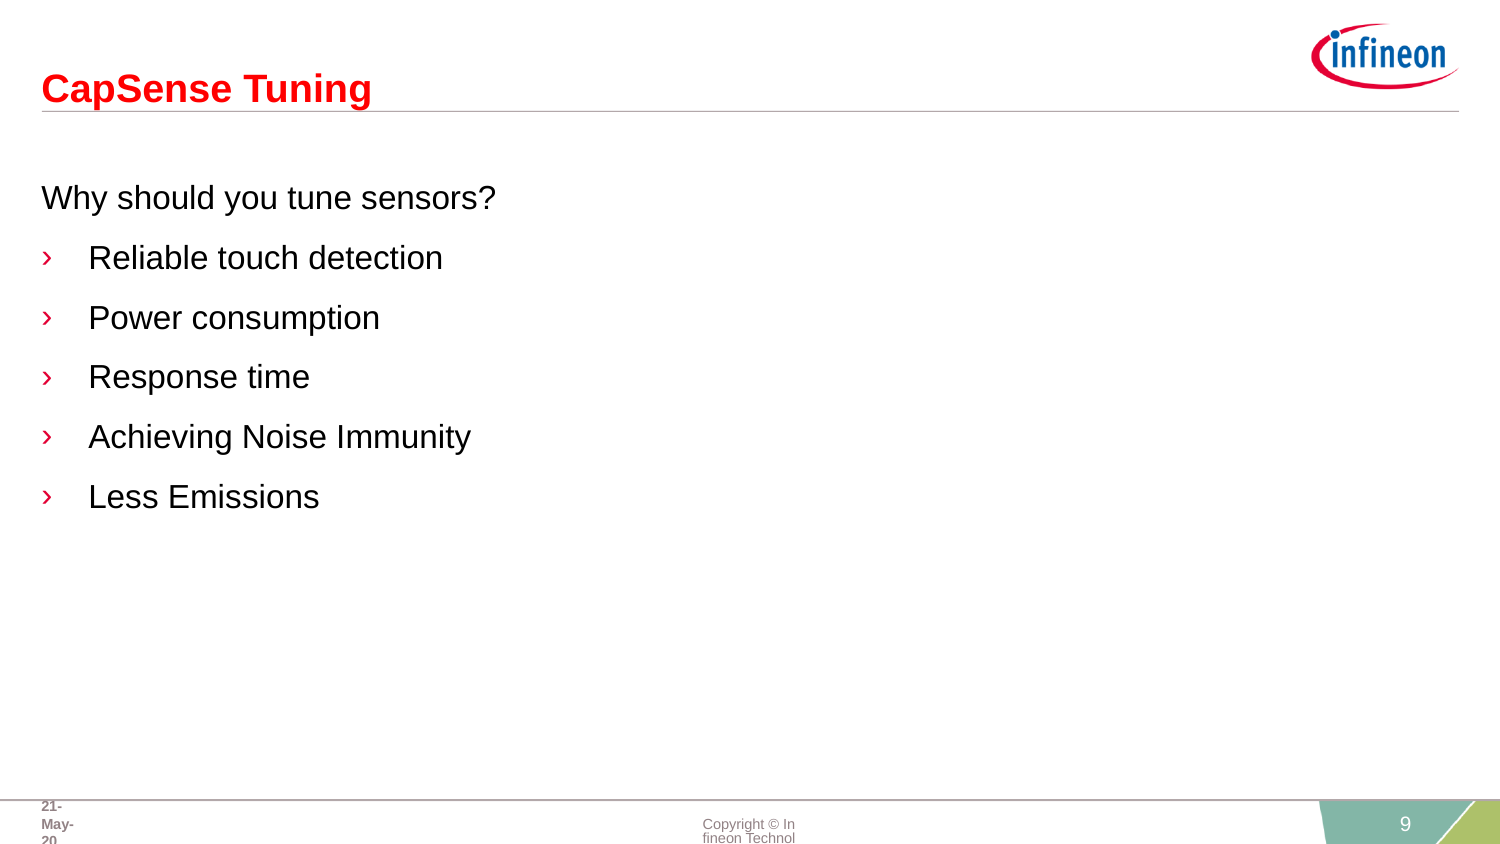

# CapSense Tuning
Why should you tune sensors?
Reliable touch detection
Power consumption
Response time
Achieving Noise Immunity
Less Emissions

21-May-20
Copyright © Infineon Technologies AG 2020. All rights reserved.
9